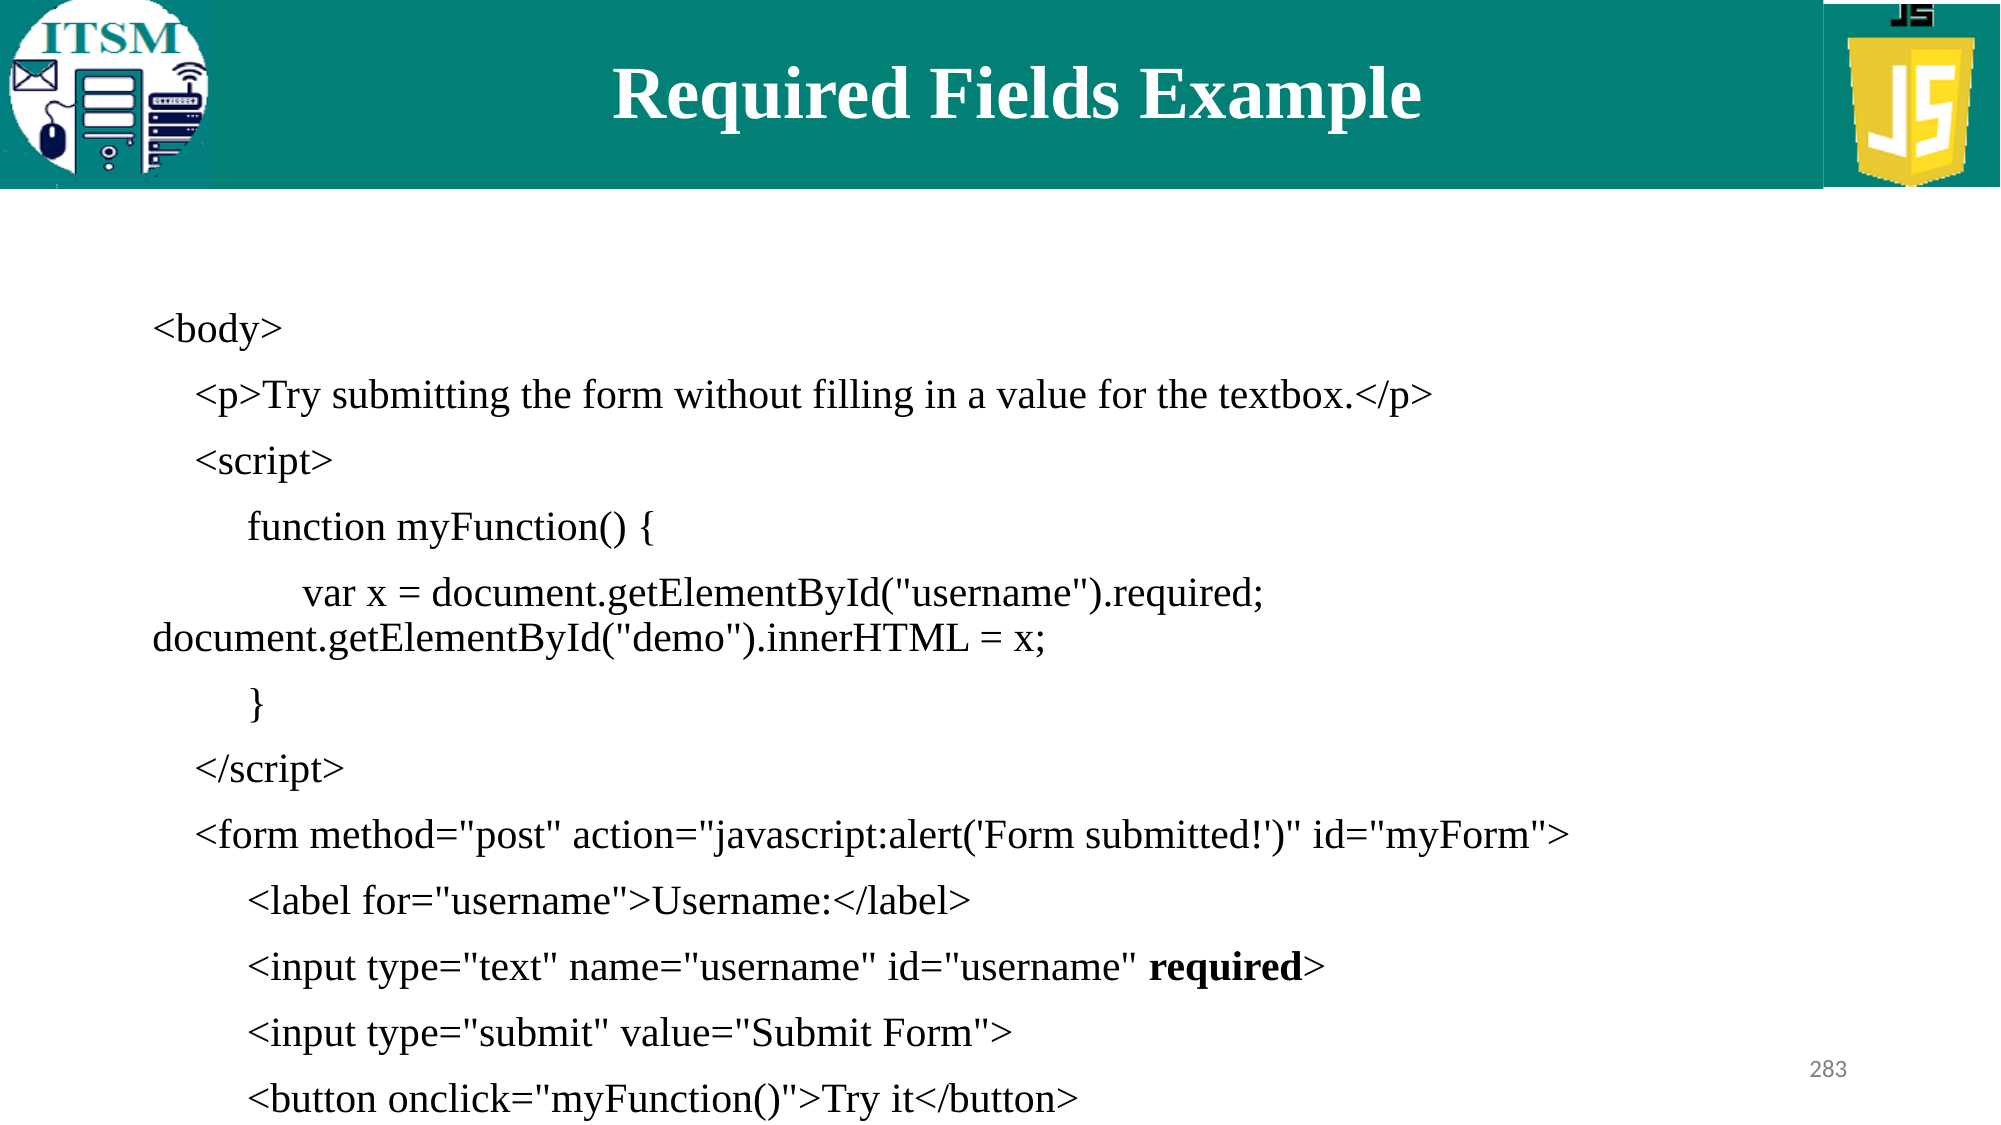

# Required Fields Example
<body>
    <p>Try submitting the form without filling in a value for the textbox.</p>
    <script>
         function myFunction() {
	var x = document.getElementById("username").required;  	   	document.getElementById("demo").innerHTML = x;
         }
    </script>
    <form method="post" action="javascript:alert('Form submitted!')" id="myForm">
         <label for="username">Username:</label>
         <input type="text" name="username" id="username" required>
         <input type="submit" value="Submit Form">
         <button onclick="myFunction()">Try it</button>
         <p id="demo"></p>
    </form>
</body>
283